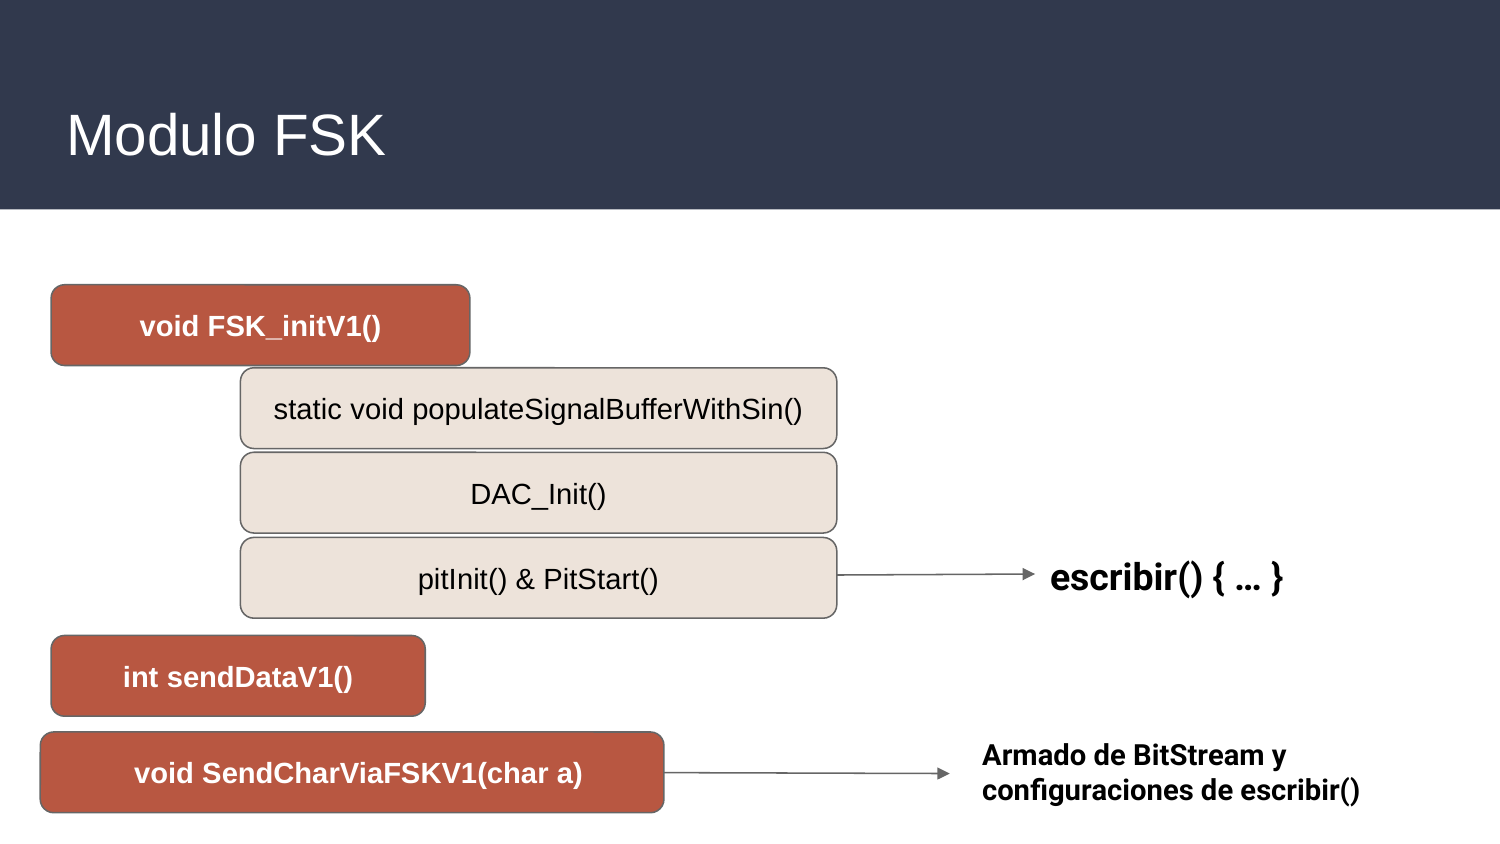

# Modulo FSK
void FSK_initV1()
static void populateSignalBufferWithSin()
DAC_Init()
escribir() { … }
pitInit() & PitStart()
int sendDataV1()
Armado de BitStream y configuraciones de escribir()
void SendCharViaFSKV1(char a)